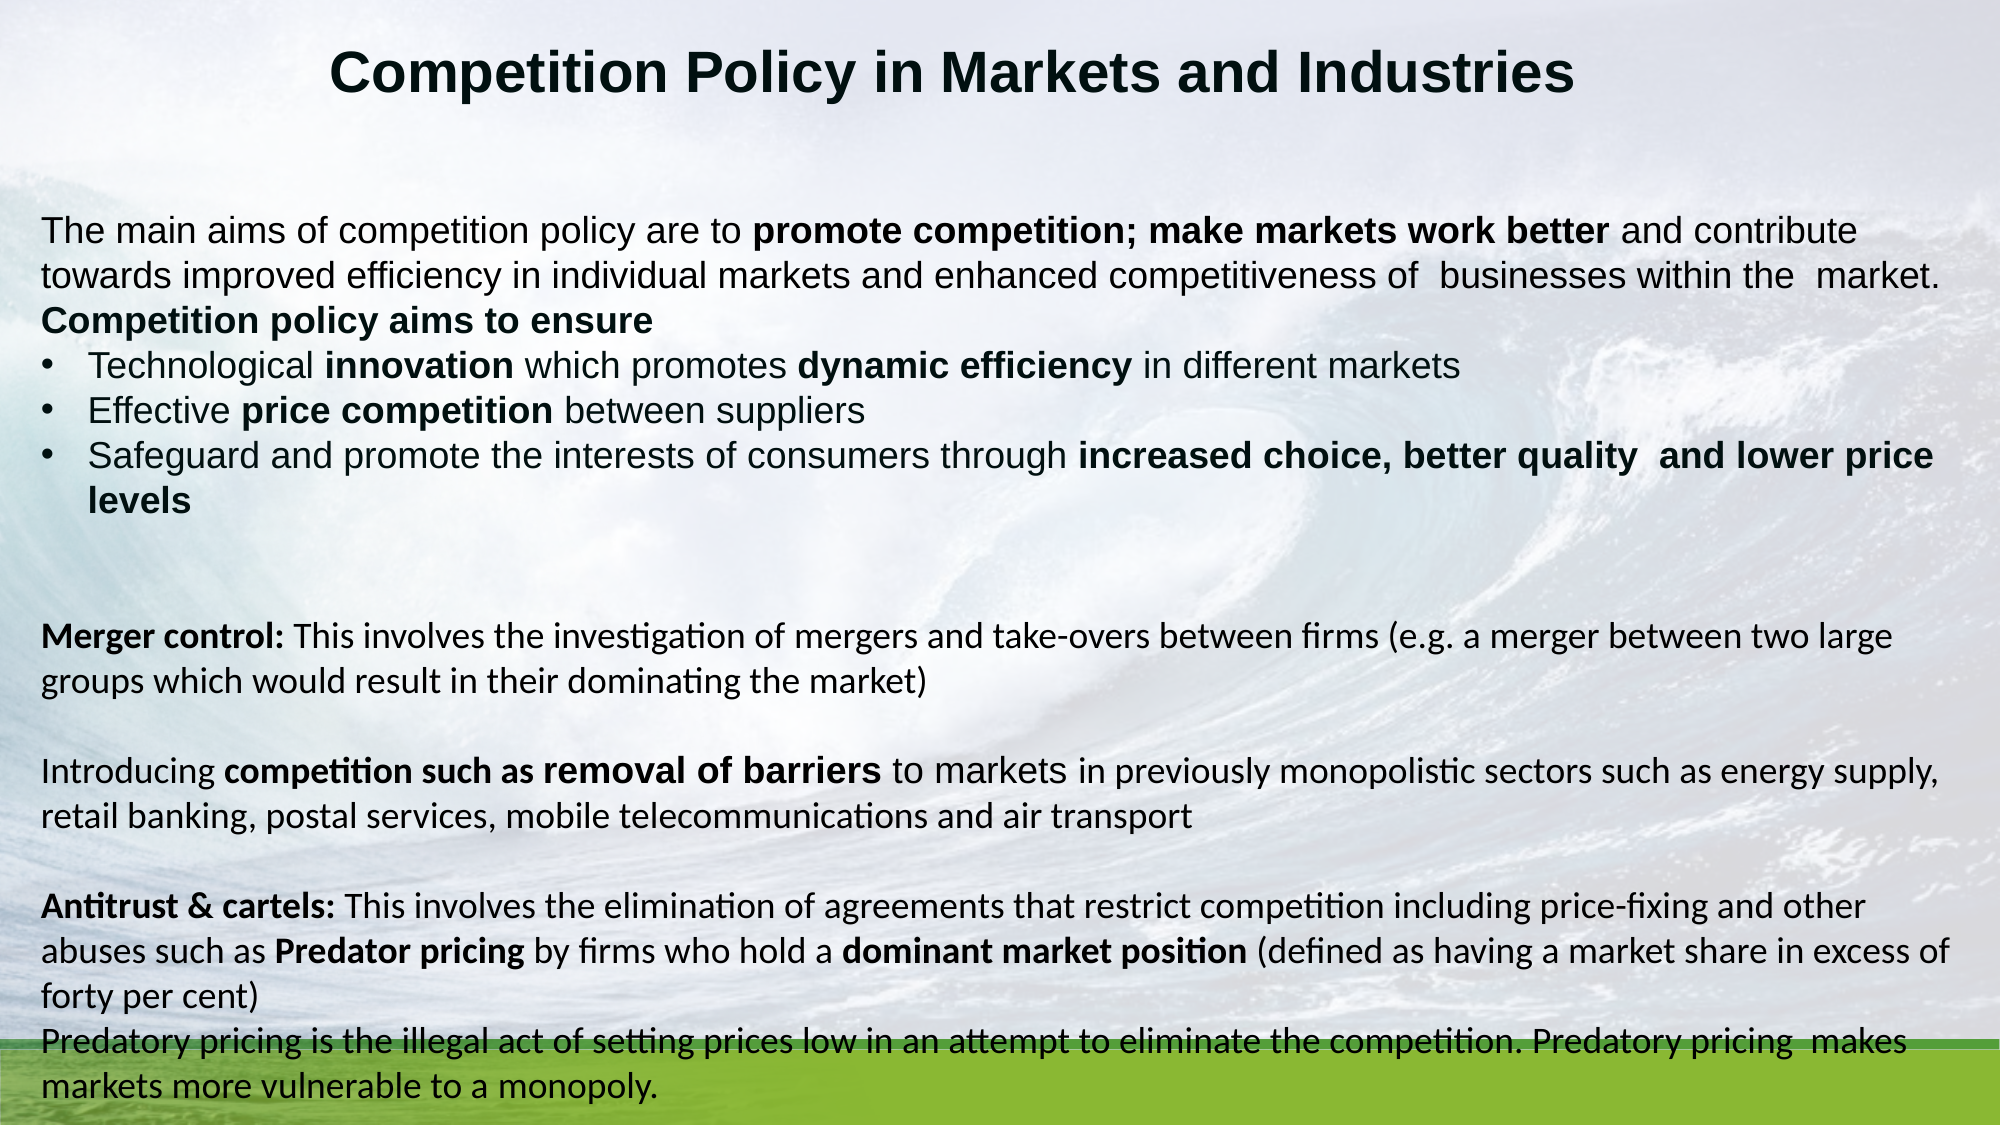

Competition Policy in Markets and Industries
The main aims of competition policy are to promote competition; make markets work better and contribute towards improved efficiency in individual markets and enhanced competitiveness of  businesses within the  market.
Competition policy aims to ensure
Technological innovation which promotes dynamic efficiency in different markets
Effective price competition between suppliers
Safeguard and promote the interests of consumers through increased choice, better quality  and lower price levels

Merger control: This involves the investigation of mergers and take-overs between firms (e.g. a merger between two large groups which would result in their dominating the market)

Introducing competition such as removal of barriers to markets in previously monopolistic sectors such as energy supply, retail banking, postal services, mobile telecommunications and air transport

Antitrust & cartels: This involves the elimination of agreements that restrict competition including price-fixing and other abuses such as Predator pricing by firms who hold a dominant market position (defined as having a market share in excess of forty per cent)
Predatory pricing is the illegal act of setting prices low in an attempt to eliminate the competition. Predatory pricing  makes markets more vulnerable to a monopoly.